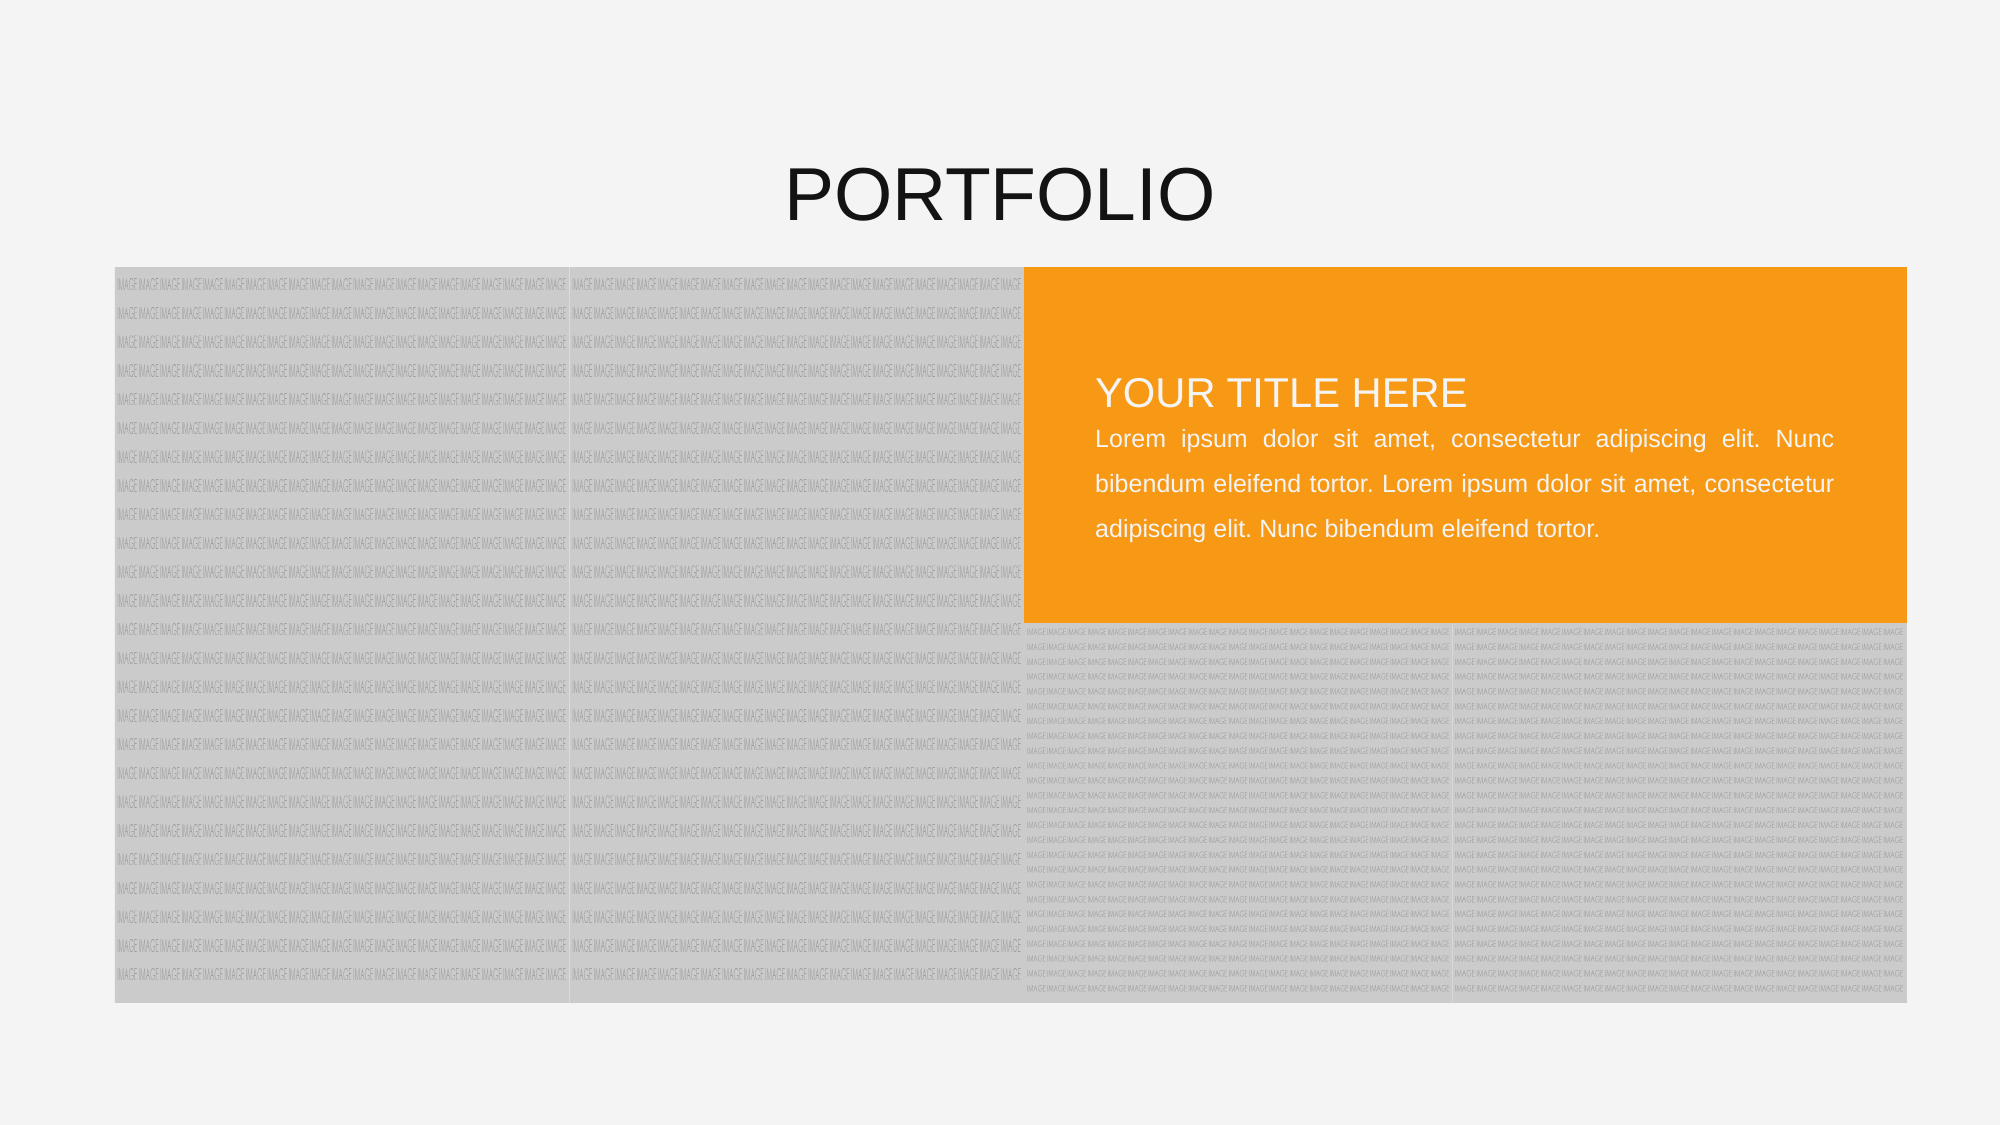

PORTFOLIO

YOUR TITLE HERE
Lorem ipsum dolor sit amet, consectetur adipiscing elit. Nunc bibendum eleifend tortor. Lorem ipsum dolor sit amet, consectetur adipiscing elit. Nunc bibendum eleifend tortor.